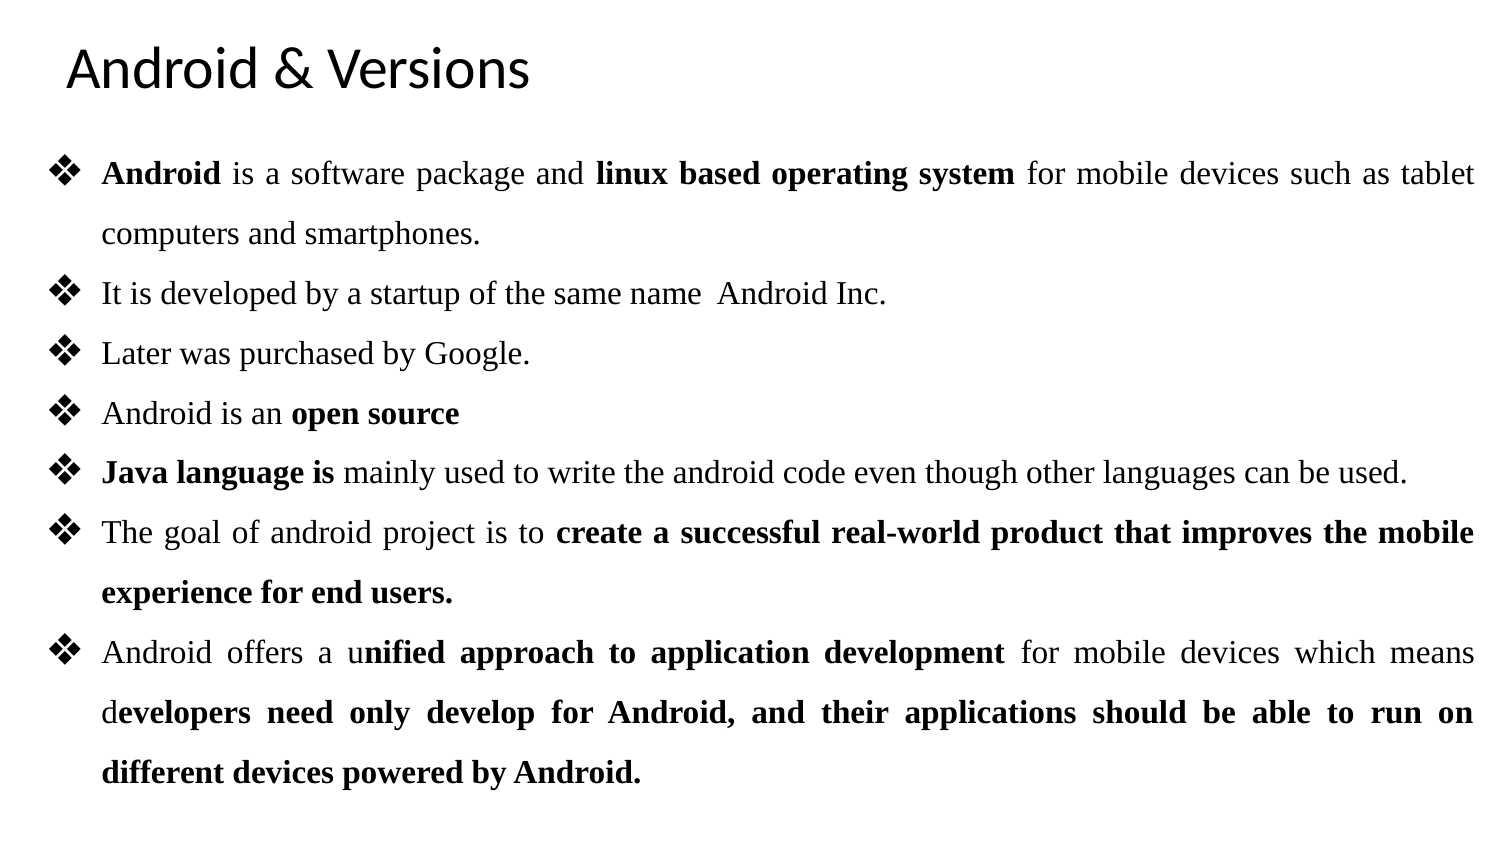

# Android & Versions
Android is a software package and linux based operating system for mobile devices such as tablet computers and smartphones.
It is developed by a startup of the same name  Android Inc.
Later was purchased by Google.
Android is an open source
Java language is mainly used to write the android code even though other languages can be used.
The goal of android project is to create a successful real-world product that improves the mobile experience for end users.
Android offers a unified approach to application development for mobile devices which means developers need only develop for Android, and their applications should be able to run on different devices powered by Android.